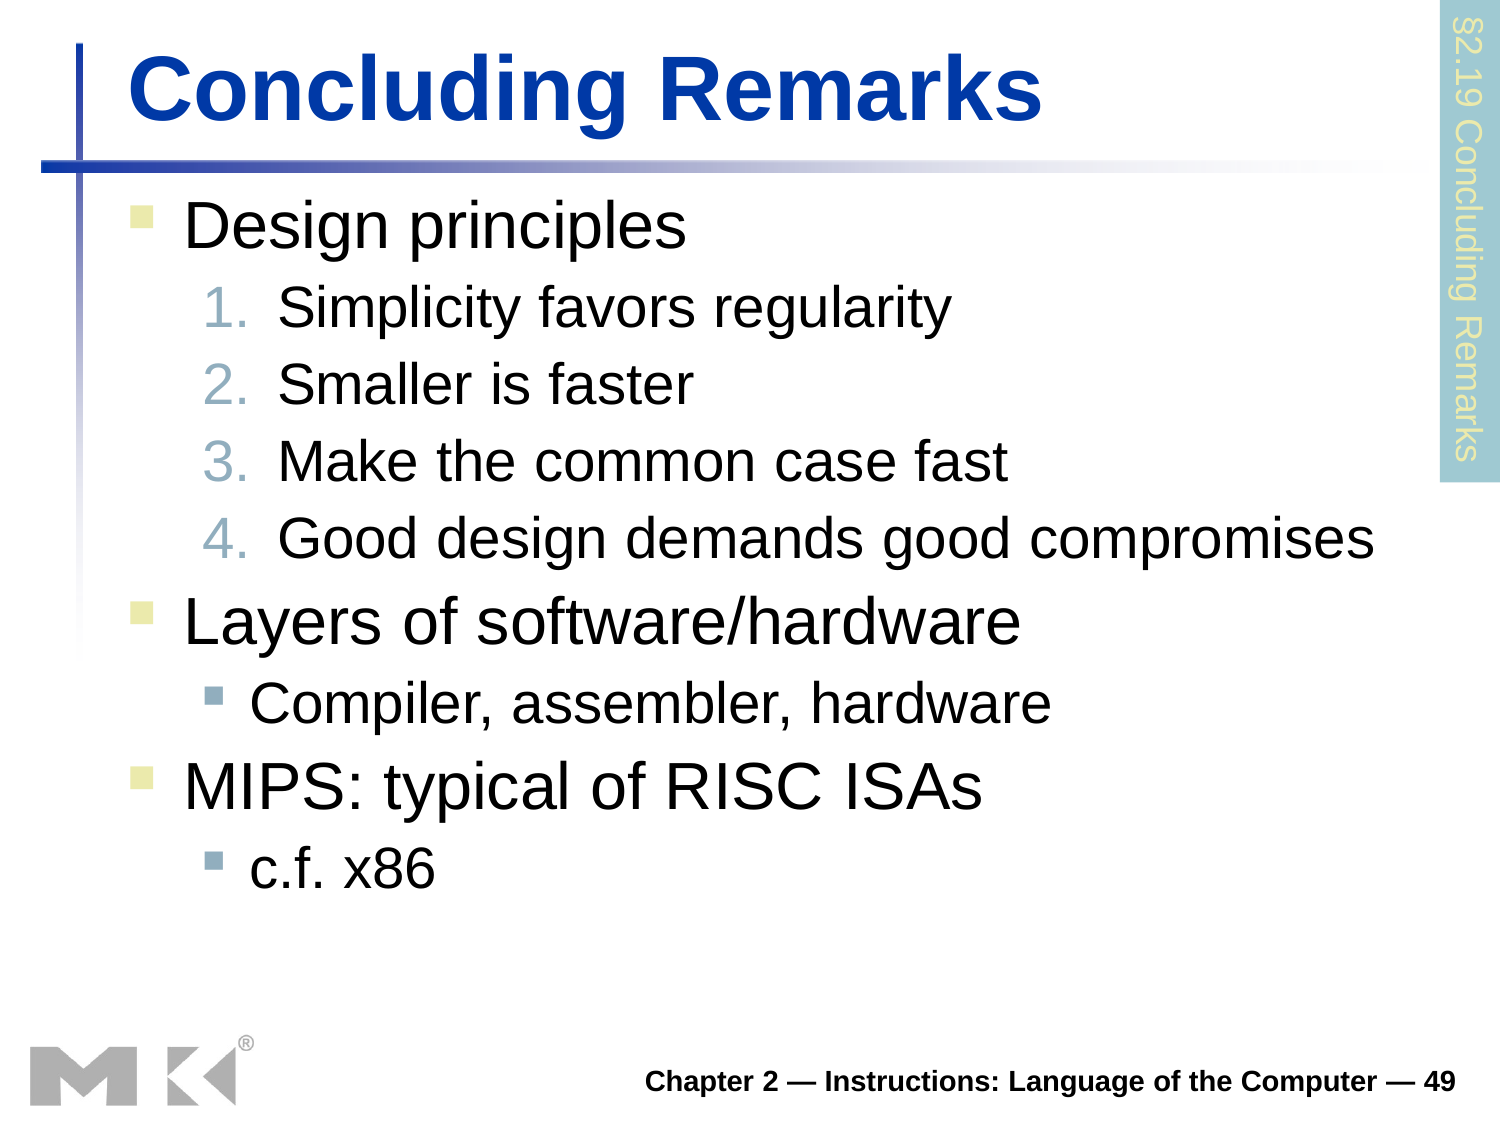

§2.19 Concluding Remarks
# Concluding Remarks
Design principles
Simplicity favors regularity
Smaller is faster
Make the common case fast
Good design demands good compromises
Layers of software/hardware
Compiler, assembler, hardware
MIPS: typical of RISC ISAs
c.f. x86
Chapter 2 — Instructions: Language of the Computer — 49